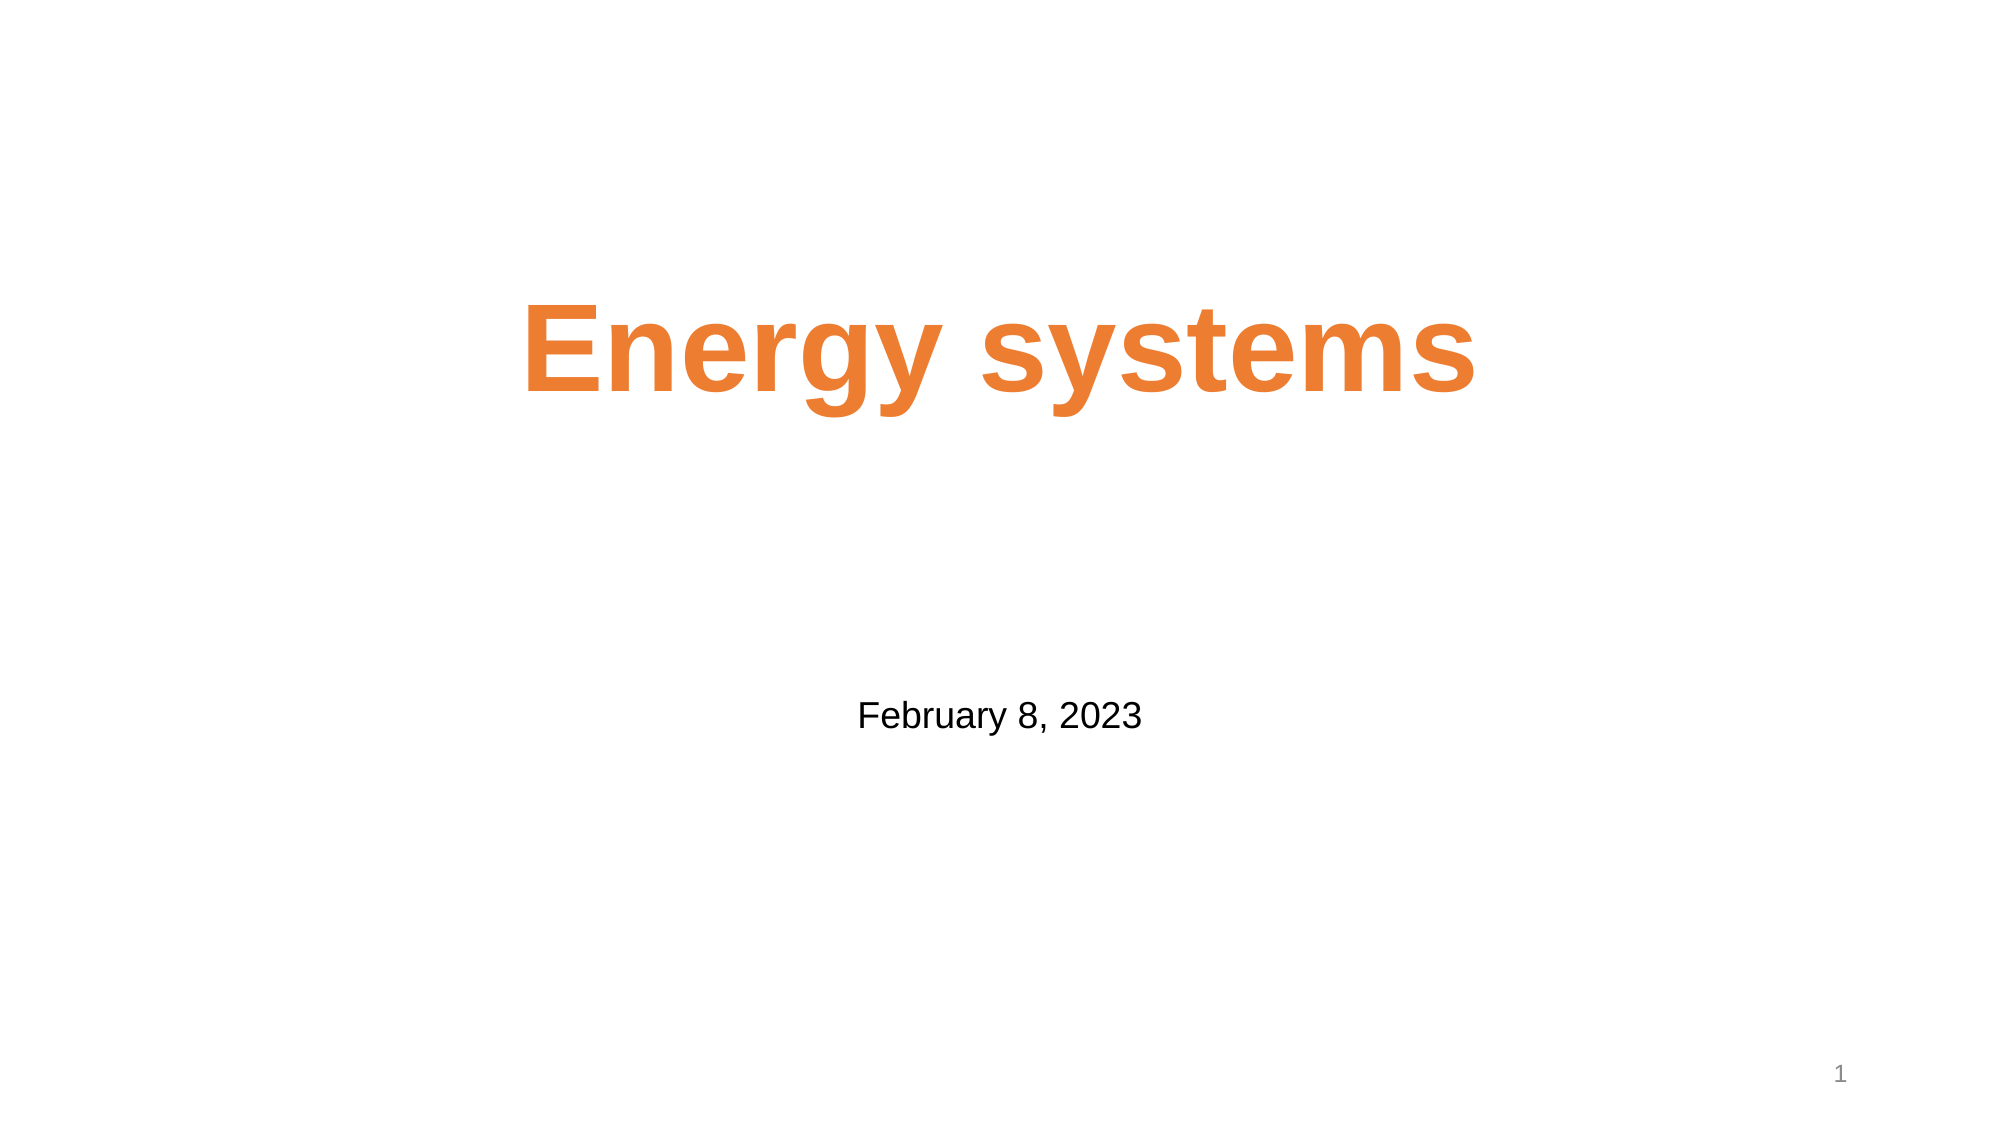

# Energy systems

February 8, 2023

1